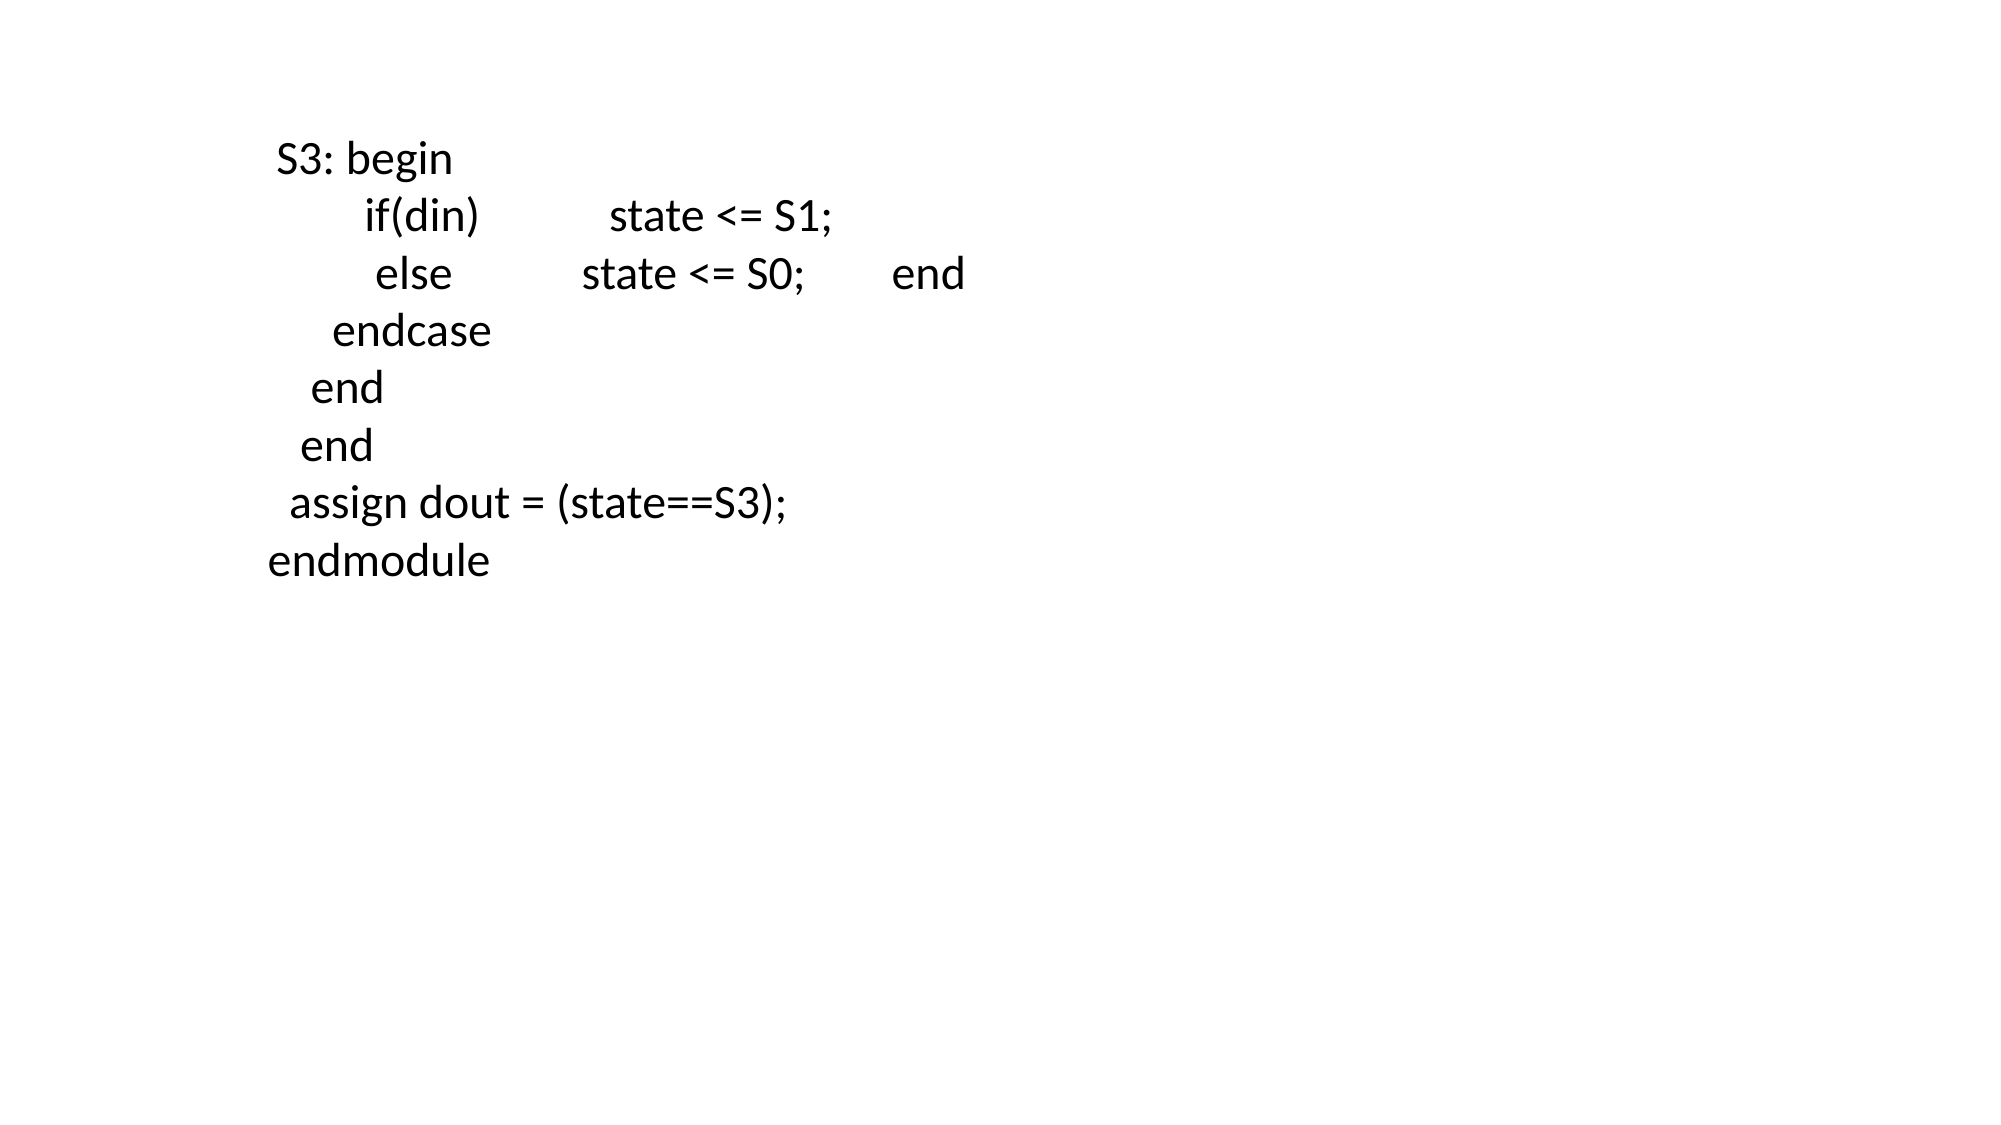

S3: begin
         if(din)            state <= S1;
          else            state <= S0;        end
      endcase
    end
   end
  assign dout = (state==S3);
endmodule